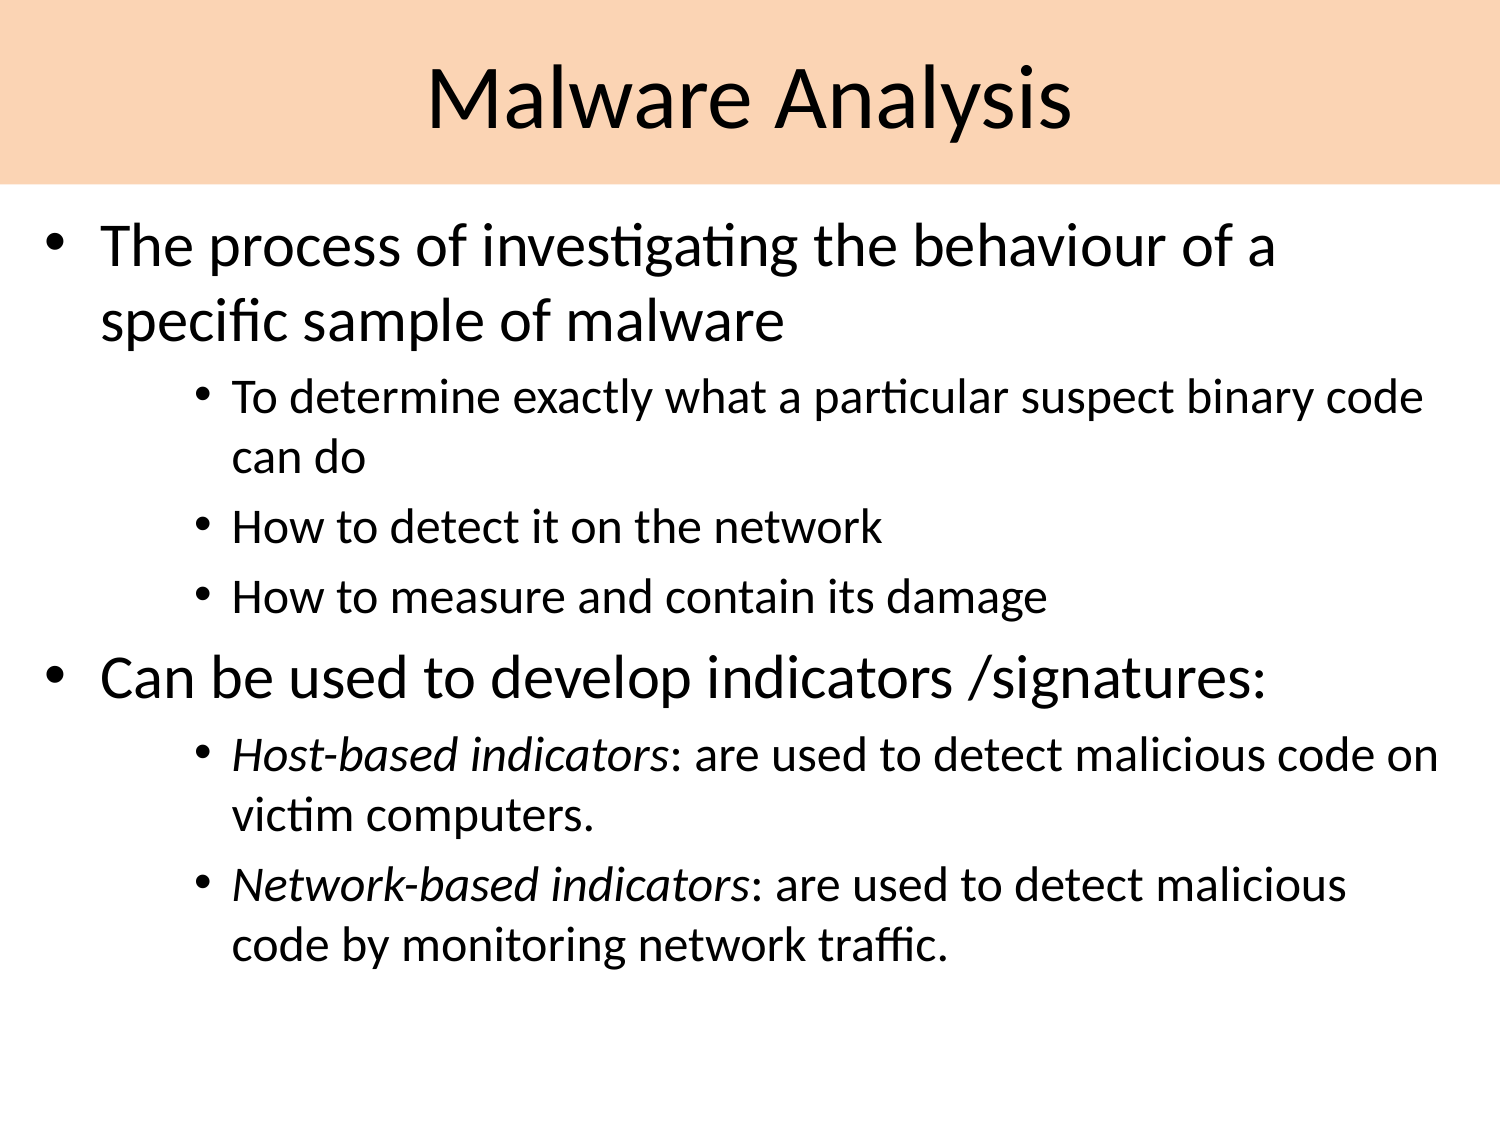

Malware Analysis
The process of investigating the behaviour of a specific sample of malware
To determine exactly what a particular suspect binary code can do
How to detect it on the network
How to measure and contain its damage
Can be used to develop indicators /signatures:
Host-based indicators: are used to detect malicious code on victim computers.
Network-based indicators: are used to detect malicious code by monitoring network traffic.